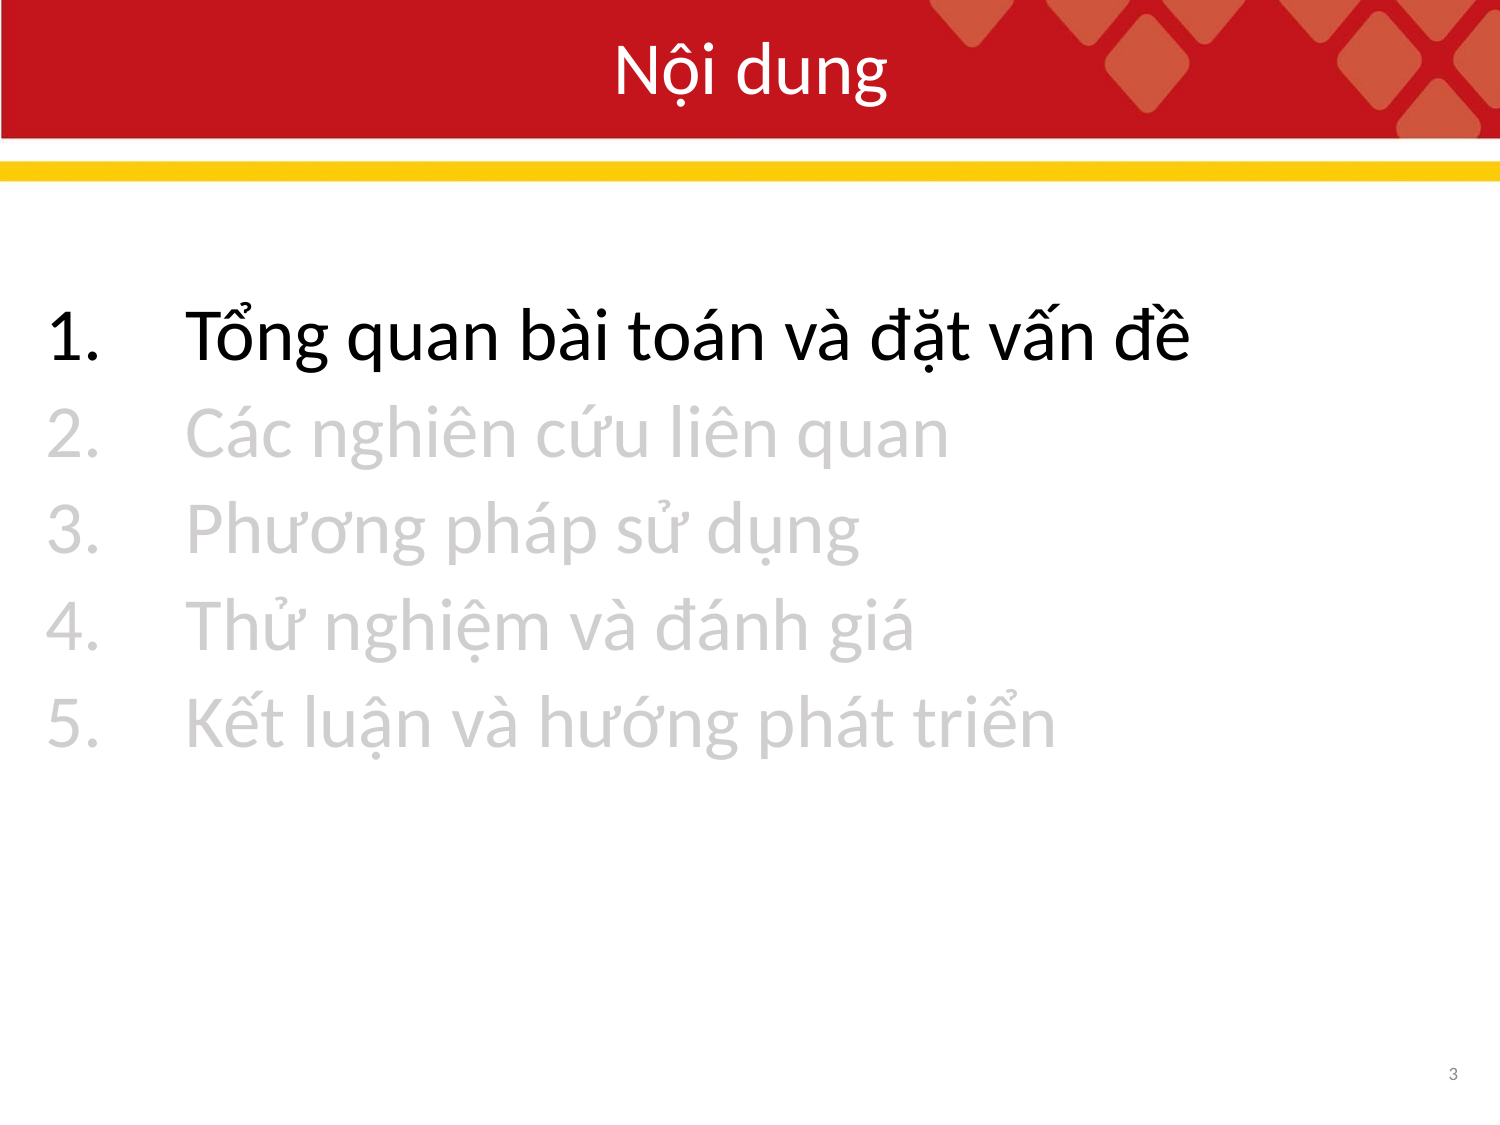

# Nội dung
Tổng quan bài toán và đặt vấn đề
Các nghiên cứu liên quan
Phương pháp sử dụng
Thử nghiệm và đánh giá
Kết luận và hướng phát triển
3